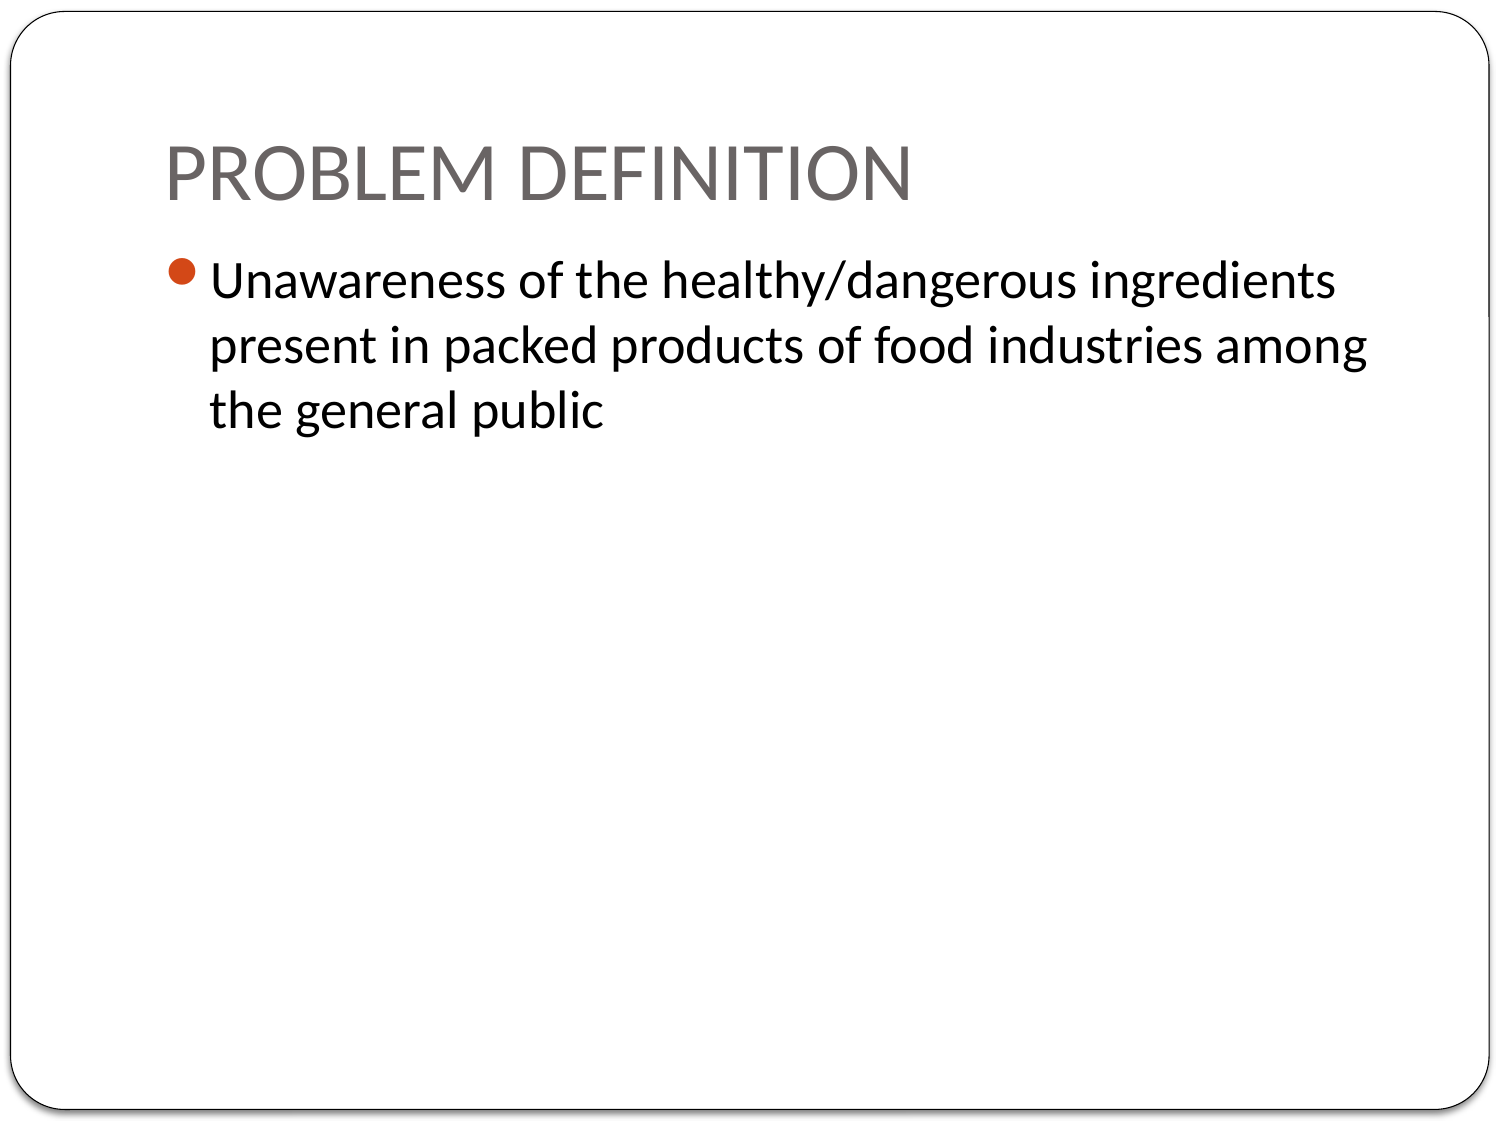

# PROBLEM DEFINITION
Unawareness of the healthy/dangerous ingredients present in packed products of food industries among the general public